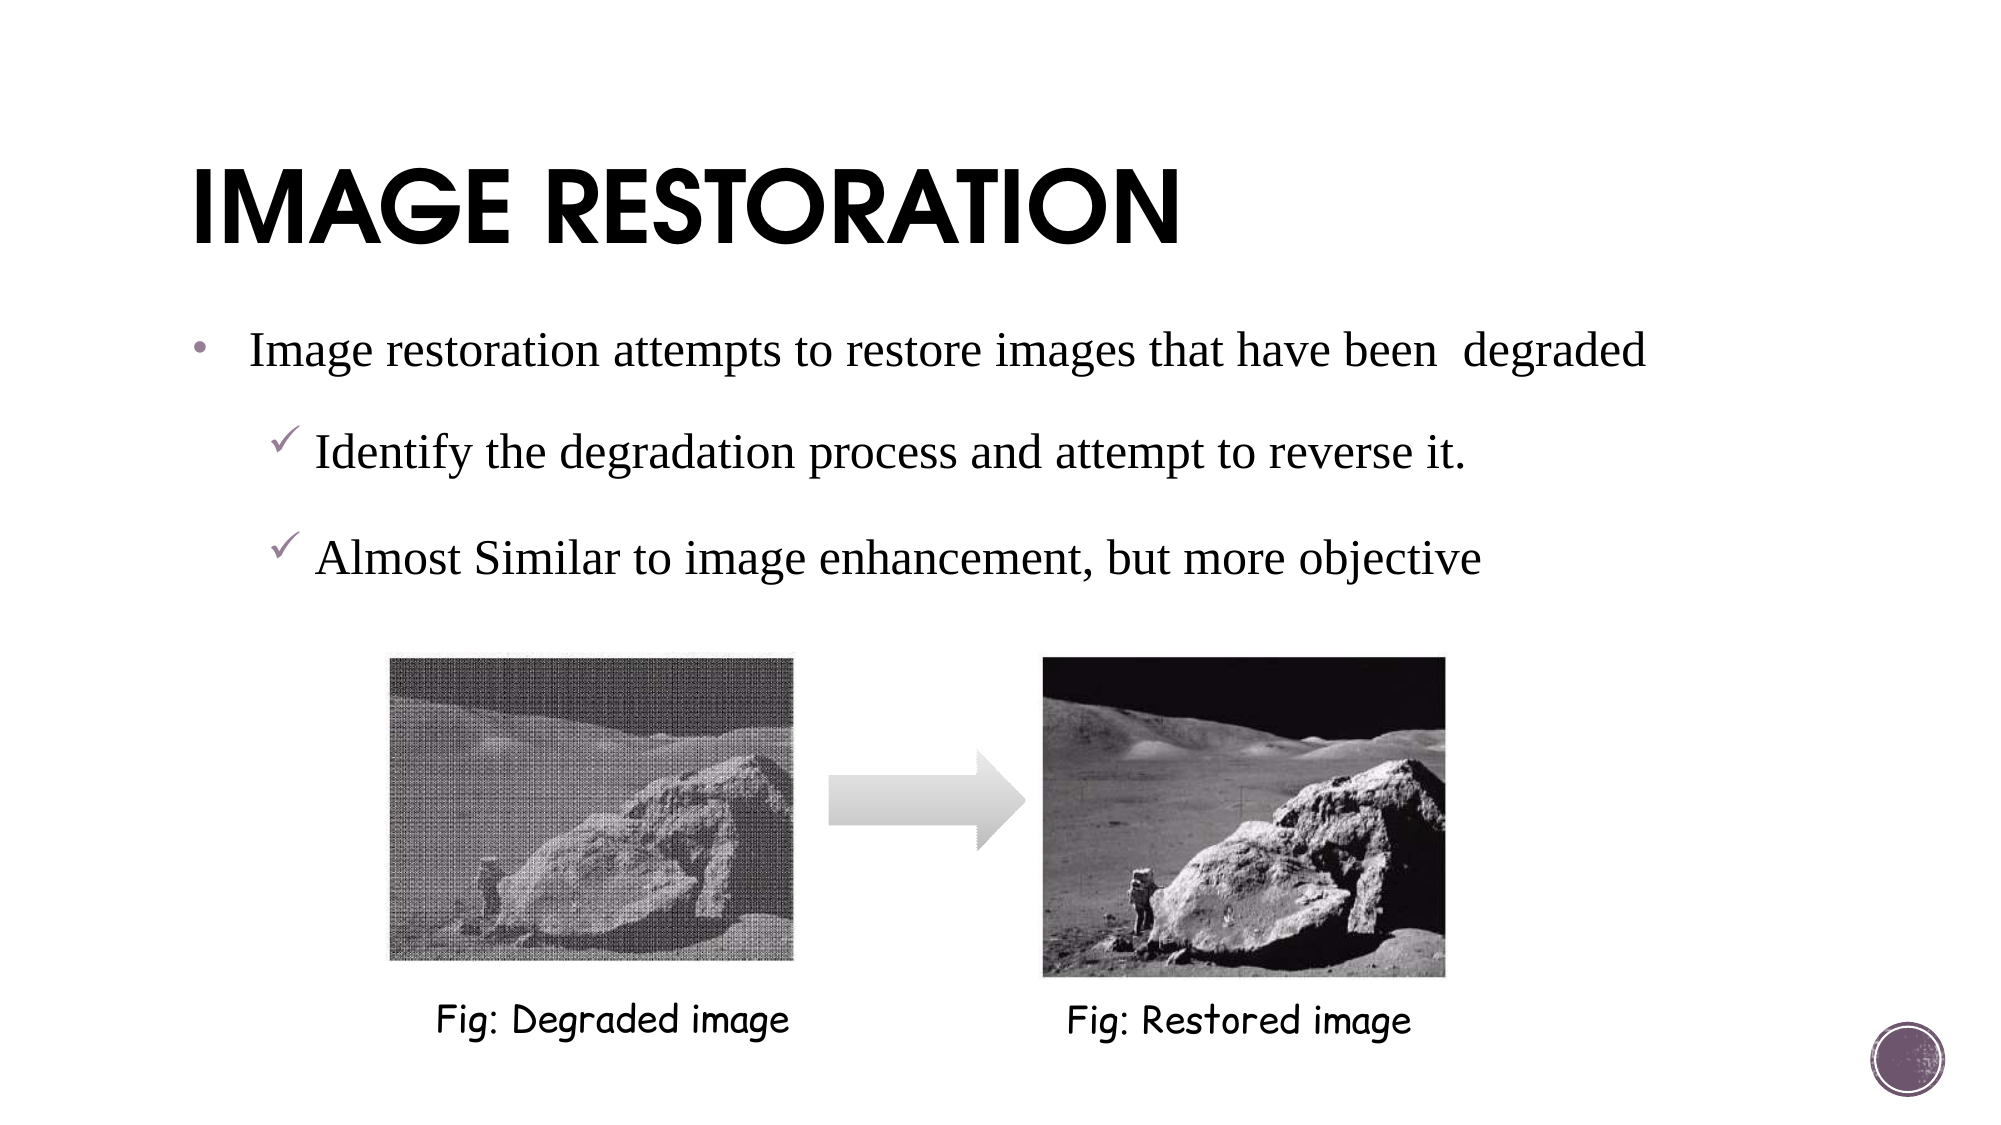

# IMAGE RESTORATION
Image restoration attempts to restore images that have been  degraded
Identify the degradation process and attempt to reverse it.
Almost Similar to image enhancement, but more objective

Fig: Degraded image
Fig: Restored image